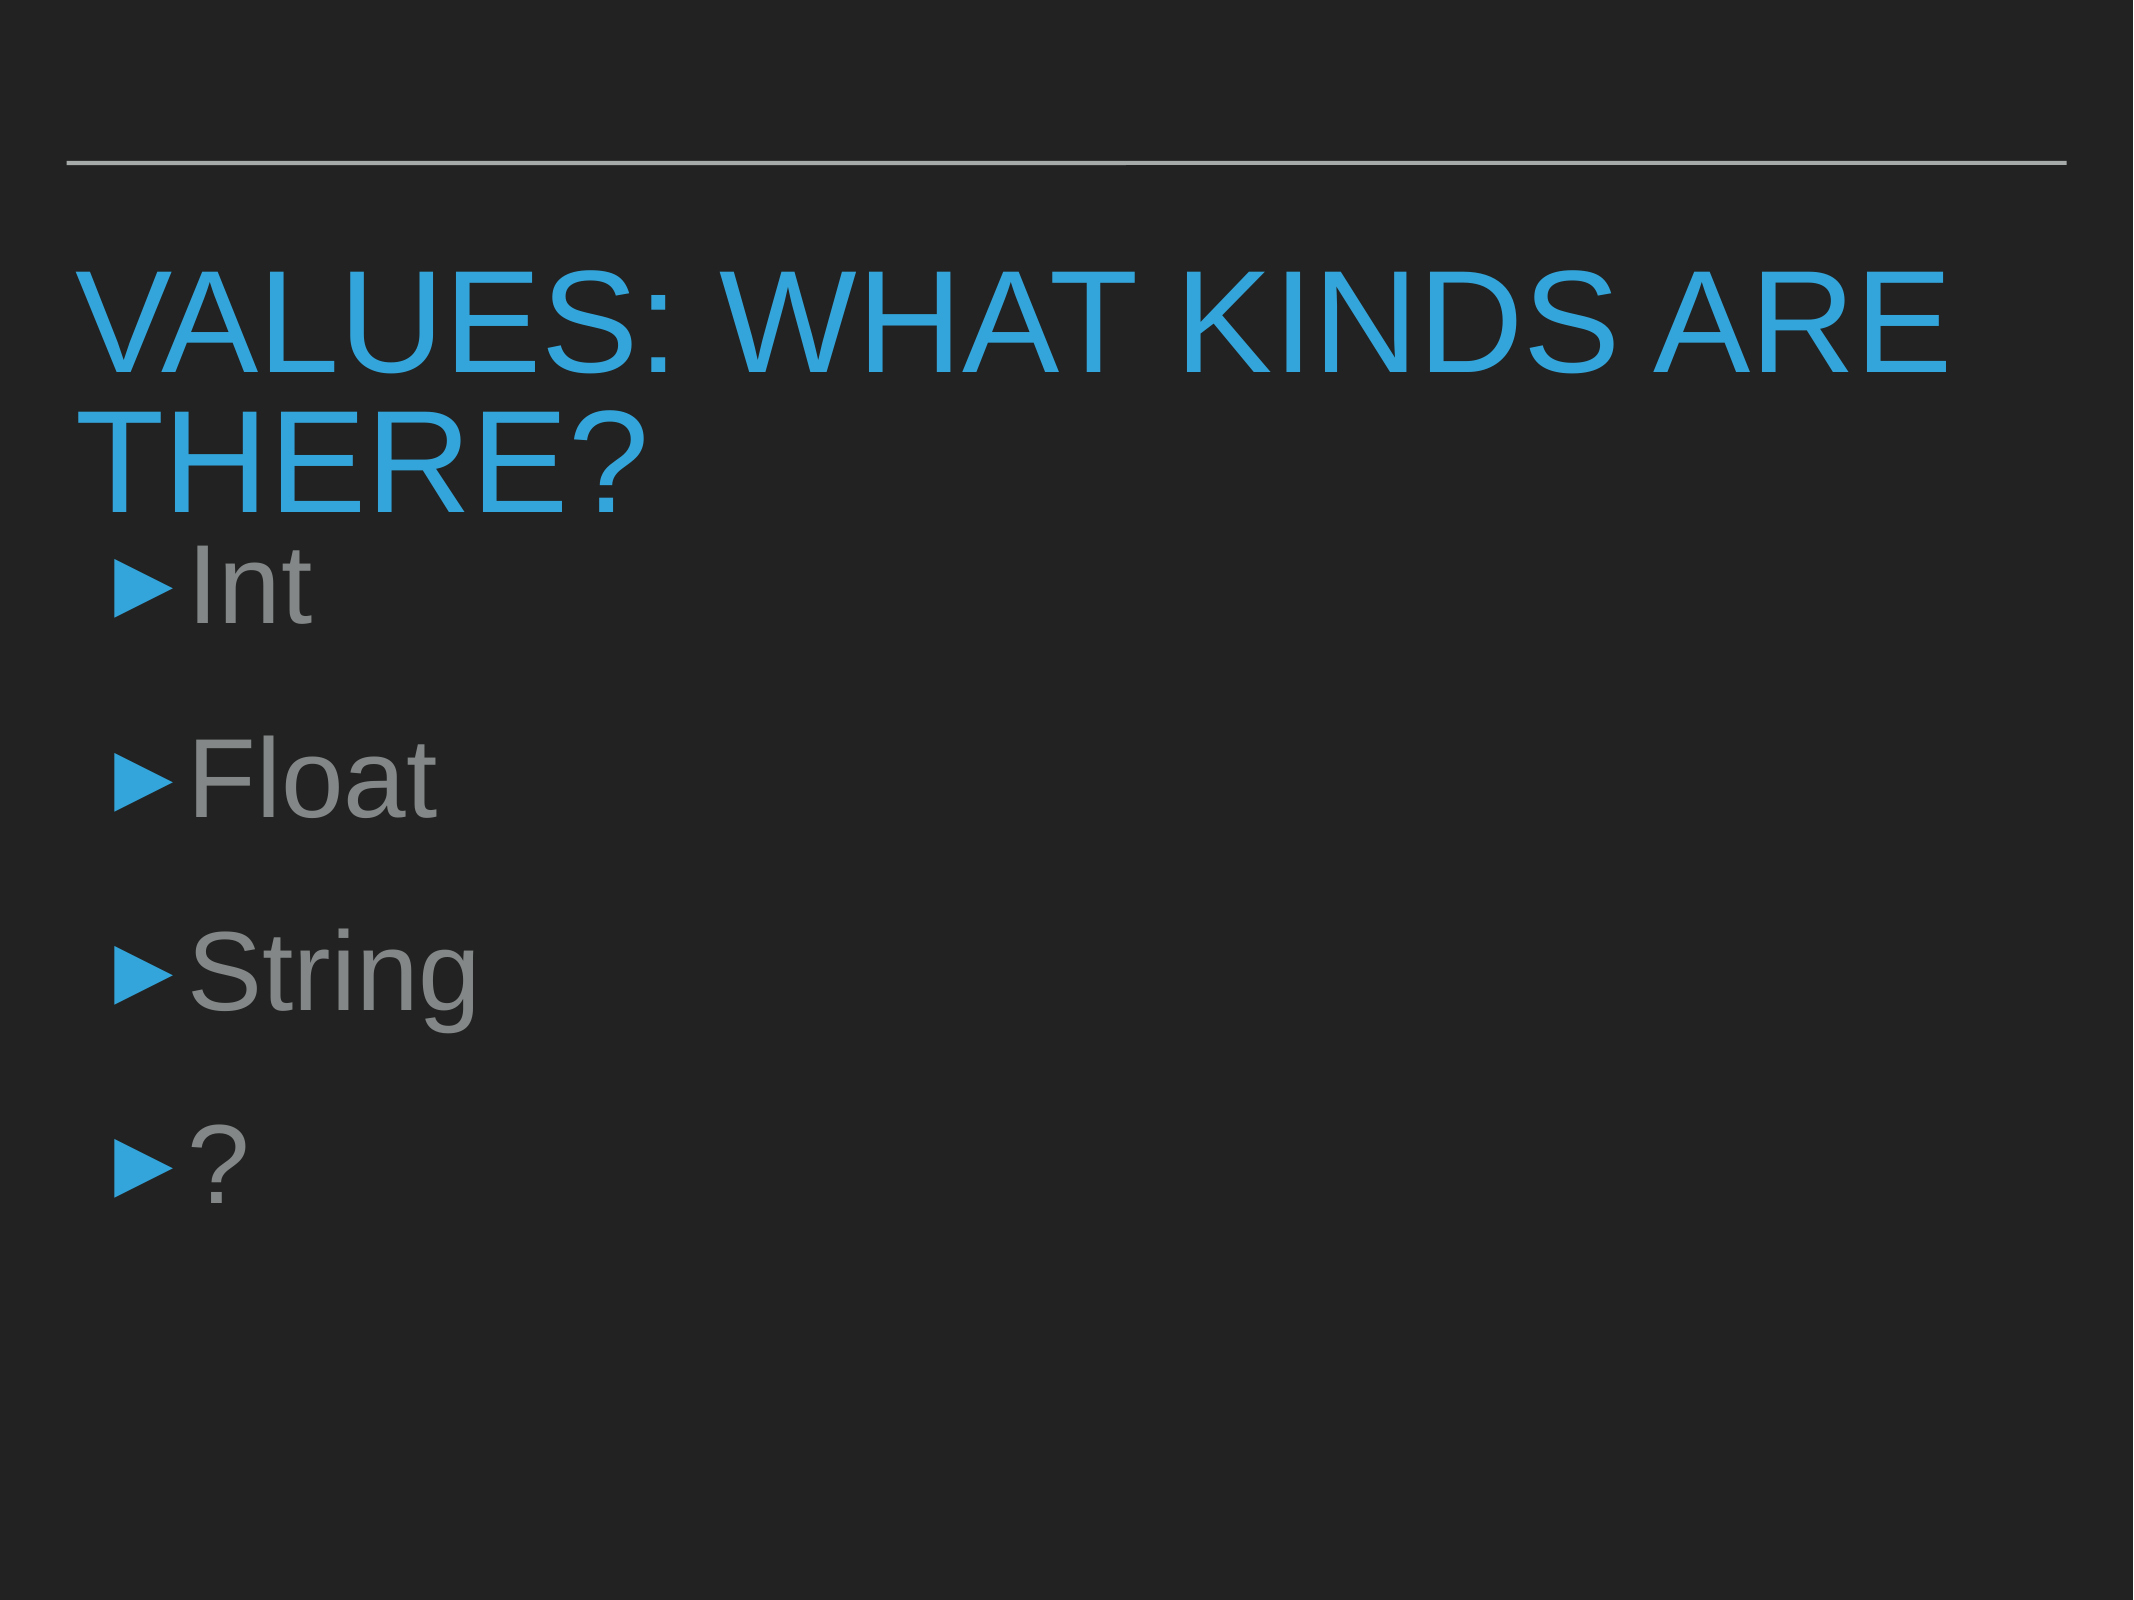

# Values: What kinds are there?
Int
Float
String
?